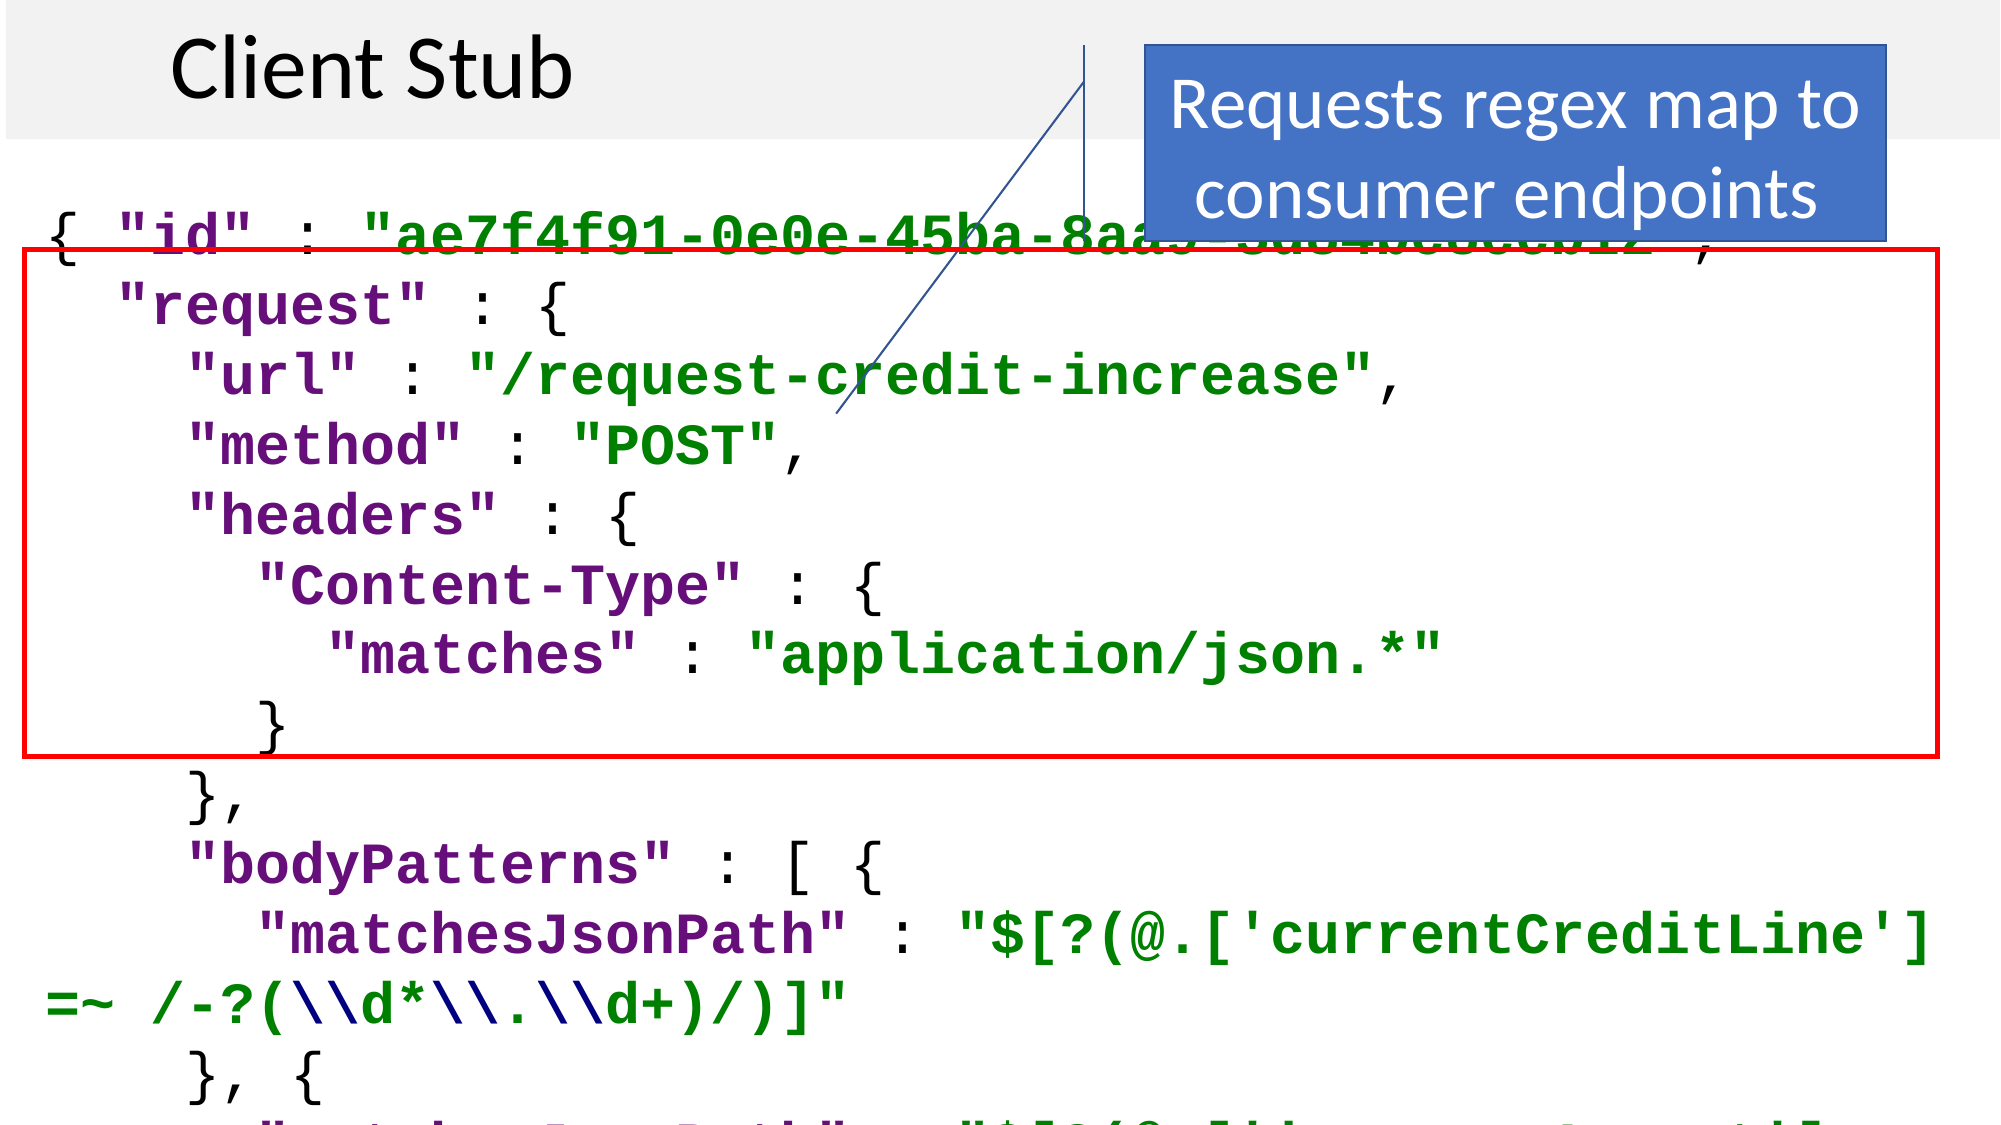

# Client Stub
Requests regex map to consumer endpoints

{ "id" : "ae7f4f91-0e0e-45ba-8aa9-3d84bc8ccb12",
  "request" : {
    "url" : "/request-credit-increase",
    "method" : "POST",
    "headers" : {
      "Content-Type" : {
        "matches" : "application/json.*"
      }
    },
    "bodyPatterns" : [ {
      "matchesJsonPath" : "$[?(@.['currentCreditLine'] =~ /-?(\\d*\\.\\d+)/)]"
    }, {
      "matchesJsonPath" : "$[?(@.['increaseAmount'] =~ /-?(\\d*\\.\\d+)/)]"
    }, {
      "matchesJsonPath" : "$[?(@.['clientId'] == 1)]"
    } ]
  },
  "response" : {
    "status" : 200,
    "body" : "{\"date\":\"2019-08-14\",\"clientId\":{{{jsonPath request.body '$.clientId'}}} ,\"denialReason\":null,\"increaseAmount\":20000}",
    "headers" : {
      "Content-Type" : "application/json"
    },
    "transformers" : [ "response-template" ]
  },
  "uuid" : "ae7f4f91-0e0e-45ba-8aa9-3d84bc8ccb12"
}